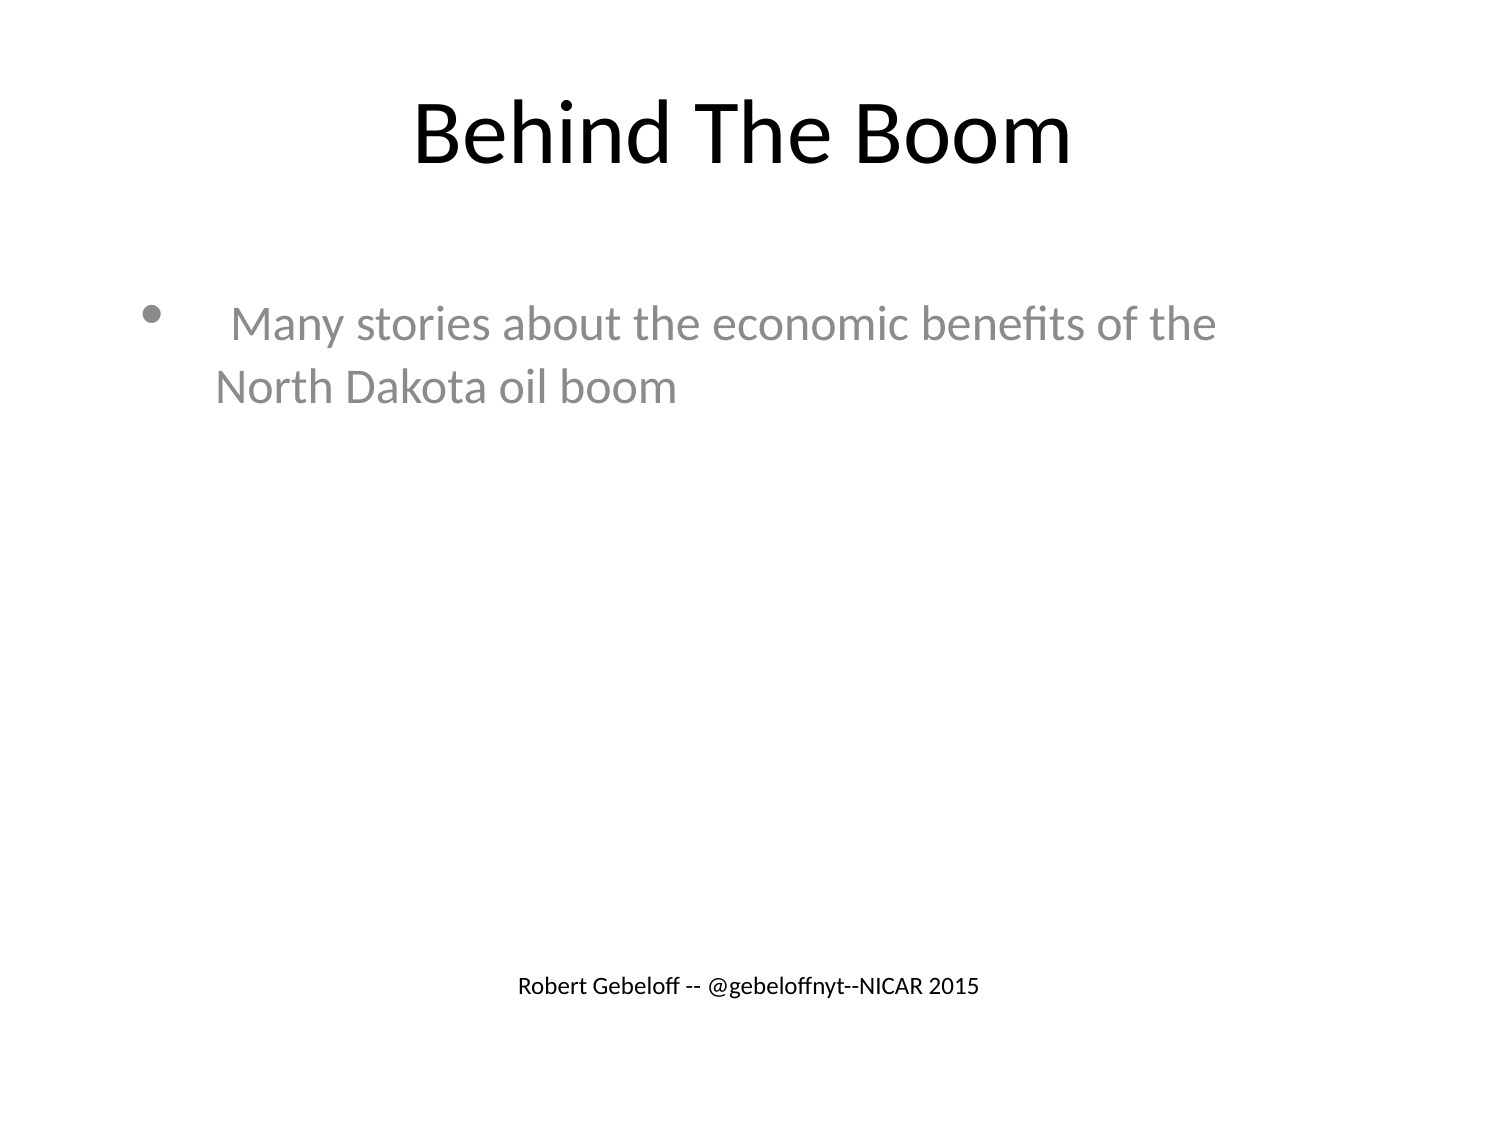

# Behind The Boom
 Many stories about the economic benefits of the North Dakota oil boom
Robert Gebeloff -- @gebeloffnyt--NICAR 2015